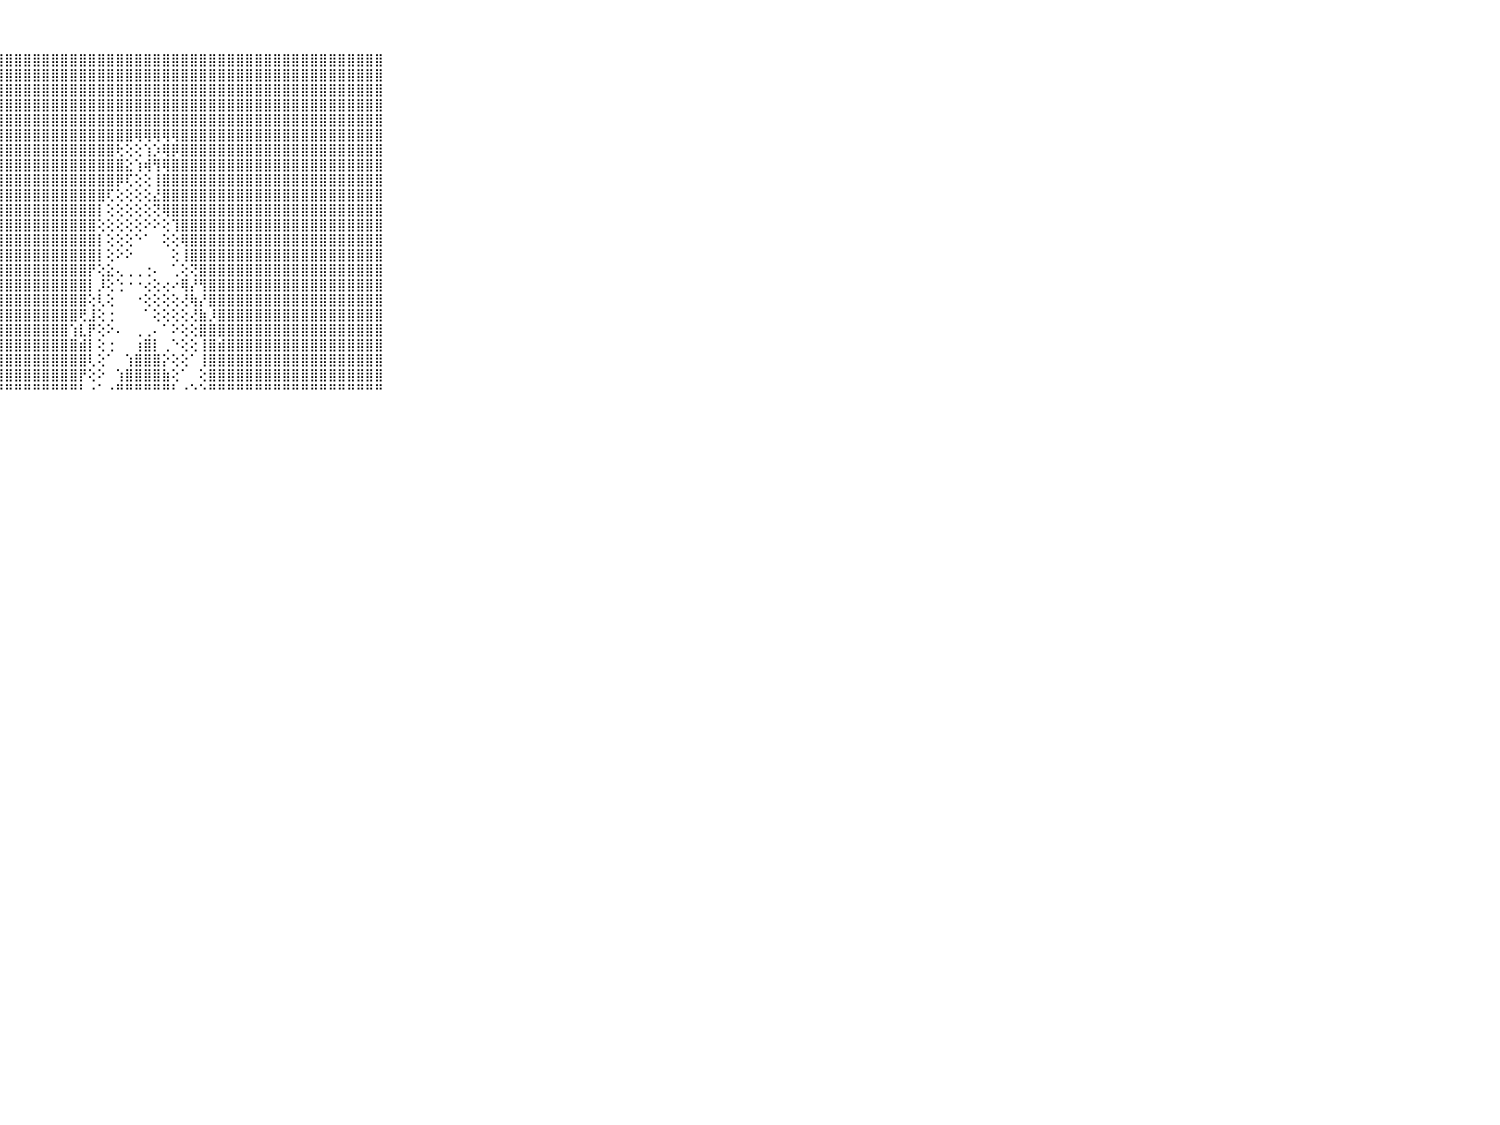

⠀⠀⠀⠀⠀⠀⠀⠀⠀⠀⠀⣿⣿⣿⣿⣿⣿⣿⣿⣿⣿⣿⣿⣿⣿⣿⣿⣿⣿⣿⣿⣿⣿⣿⣿⣿⣿⣿⣿⣿⣿⣿⣿⣿⣿⣿⣿⣿⣿⣿⣿⣿⣿⣿⣿⣿⣿⣿⣿⣿⣿⣿⣿⣿⣿⣿⣿⣿⣿⠀⠀⠀⠀⠀⠀⠀⠀⠀⠀⠀⠀
⠀⠀⠀⠀⠀⠀⠀⠀⠀⠀⠀⣿⣿⣿⣿⣿⣿⣿⣿⣿⣿⣿⣿⣿⣿⣿⣿⣿⣿⣿⣿⣿⣿⣿⣿⣿⣿⣿⣿⣿⣿⣿⣿⣿⣿⣿⣿⣿⣿⣿⣿⣿⣿⣿⣿⣿⣿⣿⣿⣿⣿⣿⣿⣿⣿⣿⣿⣿⣿⠀⠀⠀⠀⠀⠀⠀⠀⠀⠀⠀⠀
⠀⠀⠀⠀⠀⠀⠀⠀⠀⠀⠀⣿⣿⣿⣿⣿⣿⣿⣿⣿⣿⣿⣿⣿⣿⣿⣿⣿⣿⣿⣿⣿⣿⣿⣿⣿⣿⣿⣿⣿⣿⣿⣿⣿⣿⣿⣿⣿⣿⣿⣿⣿⣿⣿⣿⣿⣿⣿⣿⣿⣿⣿⣿⣿⣿⣿⣿⣿⣿⠀⠀⠀⠀⠀⠀⠀⠀⠀⠀⠀⠀
⠀⠀⠀⠀⠀⠀⠀⠀⠀⠀⠀⣿⣿⣿⣿⣿⣿⣿⣿⣿⣿⣿⣿⣿⣿⣿⣿⣿⣿⣿⣿⣿⣿⣿⣿⣿⣿⣿⣿⣿⣿⣿⣿⣿⣿⣿⣿⣿⣿⣿⣿⣿⣿⣿⣿⣿⣿⣿⣿⣿⣿⣿⣿⣿⣿⣿⣿⣿⣿⠀⠀⠀⠀⠀⠀⠀⠀⠀⠀⠀⠀
⠀⠀⠀⠀⠀⠀⠀⠀⠀⠀⠀⣿⣿⣿⣿⣿⣿⣿⣿⣿⣿⣿⣿⣿⣿⣿⣿⣿⣿⣿⣿⣿⣿⣿⣿⣿⣿⣿⣿⣿⣿⣿⣿⣿⣿⣿⣿⣿⣿⣿⣿⣿⣿⣿⣿⣿⣿⣿⣿⣿⣿⣿⣿⣿⣿⣿⣿⣿⣿⠀⠀⠀⠀⠀⠀⠀⠀⠀⠀⠀⠀
⠀⠀⠀⠀⠀⠀⠀⠀⠀⠀⠀⣿⣿⣿⣿⣿⣿⣿⣿⣿⣿⣿⣿⣿⣿⣿⣿⣿⣿⣿⣿⣿⣿⣿⣿⣿⣿⣿⣿⣿⣿⣿⢿⢿⢿⢿⢿⣿⣿⣿⣿⣿⣿⣿⣿⣿⣿⣿⣿⣿⣿⣿⣿⣿⣿⣿⣿⣿⣿⠀⠀⠀⠀⠀⠀⠀⠀⠀⠀⠀⠀
⠀⠀⠀⠀⠀⠀⠀⠀⠀⠀⠀⣿⣿⣿⣿⣿⣿⣿⣿⣿⣿⣿⣿⣿⣿⣿⣿⣿⣿⣿⣿⣿⣿⣿⣿⣿⣿⣿⣿⣿⢗⢕⢕⢱⡱⢿⡿⣿⣿⣿⣿⣿⣿⣿⣿⣿⣿⣿⣿⣿⣿⣿⣿⣿⣿⣿⣿⣿⣿⠀⠀⠀⠀⠀⠀⠀⠀⠀⠀⠀⠀
⠀⠀⠀⠀⠀⠀⠀⠀⠀⠀⠀⣿⣿⣿⣿⣿⣿⣿⣿⣿⣿⣿⣿⣿⣿⣿⣿⣿⣿⣿⣿⣿⣿⣿⣿⣿⣿⣿⣿⣿⣿⣕⢱⢾⢻⢿⣿⣿⣿⣿⣿⣿⣿⣿⣿⣿⣿⣿⣿⣿⣿⣿⣿⣿⣿⣿⣿⣿⣿⠀⠀⠀⠀⠀⠀⠀⠀⠀⠀⠀⠀
⠀⠀⠀⠀⠀⠀⠀⠀⠀⠀⠀⣿⣿⣿⣿⣿⣿⣿⣿⣿⣿⣿⣿⣿⣿⣿⣿⣿⣿⣿⣿⣿⣿⣿⣿⣿⣿⣿⣿⣿⡿⢏⢕⢕⢸⣿⣿⣿⣿⣿⣿⣿⣿⣿⣿⣿⣿⣿⣿⣿⣿⣿⣿⣿⣿⣿⣿⣿⣿⠀⠀⠀⠀⠀⠀⠀⠀⠀⠀⠀⠀
⠀⠀⠀⠀⠀⠀⠀⠀⠀⠀⠀⣿⣿⣿⣿⣿⣿⣿⣿⣿⣿⣿⣿⣿⣿⣿⣿⣿⣿⣿⣿⣿⣿⣿⣿⣿⣿⣿⣿⢏⢕⢕⢕⢕⣜⣿⣿⣿⣿⣿⣿⣿⣿⣿⣿⣿⣿⣿⣿⣿⣿⣿⣿⣿⣿⣿⣿⣿⣿⠀⠀⠀⠀⠀⠀⠀⠀⠀⠀⠀⠀
⠀⠀⠀⠀⠀⠀⠀⠀⠀⠀⠀⣿⣿⣿⣿⣿⣿⣿⣿⣿⣿⣿⣿⣿⣿⣿⣿⣿⣿⣿⣿⣿⣿⣿⣿⣿⣿⣿⡇⢕⢕⢕⢕⢕⢝⢿⣿⣿⣿⣿⣿⣿⣿⣿⣿⣿⣿⣿⣿⣿⣿⣿⣿⣿⣿⣿⣿⣿⣿⠀⠀⠀⠀⠀⠀⠀⠀⠀⠀⠀⠀
⠀⠀⠀⠀⠀⠀⠀⠀⠀⠀⠀⣿⣿⣿⣿⣿⣿⣿⣿⣿⣿⣿⣿⣿⣿⣿⣿⣿⣿⣿⣿⣿⣿⣿⣿⣿⣿⣿⢕⢕⢕⢕⢕⠕⠕⢕⢹⣿⣿⣿⣿⣿⣿⣿⣿⣿⣿⣿⣿⣿⣿⣿⣿⣿⣿⣿⣿⣿⣿⠀⠀⠀⠀⠀⠀⠀⠀⠀⠀⠀⠀
⠀⠀⠀⠀⠀⠀⠀⠀⠀⠀⠀⣿⣿⣿⣿⣿⣿⣿⣿⣿⣿⣿⣿⣿⣿⣿⣿⣿⣿⣿⣿⣿⣿⣿⣿⣿⣿⣿⡇⢕⢕⢕⠑⠁⠀⢕⢕⢿⣿⣿⣿⣿⣿⣿⣿⣿⣿⣿⣿⣿⣿⣿⣿⣿⣿⣿⣿⣿⣿⠀⠀⠀⠀⠀⠀⠀⠀⠀⠀⠀⠀
⠀⠀⠀⠀⠀⠀⠀⠀⠀⠀⠀⣿⣿⣿⣿⣿⣿⣿⣿⣿⣿⣿⣿⣿⣿⣿⣿⣿⣿⣿⣿⣿⣿⣿⣿⣿⣿⣿⡇⢕⠕⠕⠀⠀⠀⠀⢕⢸⣿⣿⣿⣿⣿⣿⣿⣿⣿⣿⣿⣿⣿⣿⣿⣿⣿⣿⣿⣿⣿⠀⠀⠀⠀⠀⠀⠀⠀⠀⠀⠀⠀
⠀⠀⠀⠀⠀⠀⠀⠀⠀⠀⠀⣿⣿⣿⣿⣿⣿⣿⣿⣿⣿⣿⣿⣿⣿⣿⣿⣿⣿⣿⣿⣿⣿⣿⣿⣿⣿⡟⢕⣕⢄⢀⢀⢐⠄⠀⢁⢕⢝⣿⣿⣿⣿⣿⣿⣿⣿⣿⣿⣿⣿⣿⣿⣿⣿⣿⣿⣿⣿⠀⠀⠀⠀⠀⠀⠀⠀⠀⠀⠀⠀
⠀⠀⠀⠀⠀⠀⠀⠀⠀⠀⠀⣿⣿⣿⣿⣿⣿⣿⣿⣿⣿⣿⣿⣿⣿⣿⣿⣿⣿⣿⣿⣿⣿⣿⣿⣿⣿⡇⡸⢕⢑⠐⠐⢔⢕⢔⠔⢿⡜⢻⣿⣿⣿⣿⣿⣿⣿⣿⣿⣿⣿⣿⣿⣿⣿⣿⣿⣿⣿⠀⠀⠀⠀⠀⠀⠀⠀⠀⠀⠀⠀
⠀⠀⠀⠀⠀⠀⠀⠀⠀⠀⠀⣿⣿⣿⣿⣿⣿⣿⣿⣿⣿⣿⣿⣿⣿⣿⣿⣿⣿⣿⣿⣿⣿⣿⣿⣿⣿⢕⢇⢕⠀⠀⠐⢕⢕⢕⢕⢜⢷⡜⣿⣿⣿⣿⣿⣿⣿⣿⣿⣿⣿⣿⣿⣿⣿⣿⣿⣿⣿⠀⠀⠀⠀⠀⠀⠀⠀⠀⠀⠀⠀
⠀⠀⠀⠀⠀⠀⠀⠀⠀⠀⠀⣿⣿⣿⣿⣿⣿⣿⣿⣿⣿⣿⣿⣿⣿⣿⣿⣿⣿⣿⣿⣿⣿⣿⣿⣿⢟⣸⢕⢐⠀⠀⠀⠁⢕⢕⢕⢕⢜⣷⡸⣿⣿⣿⣿⣿⣿⣿⣿⣿⣿⣿⣿⣿⣿⣿⣿⣿⣿⠀⠀⠀⠀⠀⠀⠀⠀⠀⠀⠀⠀
⠀⠀⠀⠀⠀⠀⠀⠀⠀⠀⠀⣿⣿⣿⣿⣿⣿⣿⣿⣿⣿⣿⣿⣿⣿⣿⣿⣿⣿⣿⣿⣿⣿⣿⣿⢱⣇⡟⢕⠕⠄⠀⢀⢀⠄⠁⠕⢕⢕⣿⣿⣿⣿⣿⣿⣿⣿⣿⣿⣿⣿⣿⣿⣿⣿⣿⣿⣿⣿⠀⠀⠀⠀⠀⠀⠀⠀⠀⠀⠀⠀
⠀⠀⠀⠀⠀⠀⠀⠀⠀⠀⠀⣿⣿⣿⣿⣿⣿⣿⣿⣿⣿⣿⣿⣿⣿⣿⣿⣿⣿⣿⣿⣿⣿⣿⣿⣿⣾⡇⢕⢐⠀⠀⢰⣿⡇⢀⠑⢕⢕⢸⣿⣾⣿⣿⣿⣿⣿⣿⣿⣿⣿⣿⣿⣿⣿⣿⣿⣿⣿⠀⠀⠀⠀⠀⠀⠀⠀⠀⠀⠀⠀
⠀⠀⠀⠀⠀⠀⠀⠀⠀⠀⠀⣿⣿⣿⣿⣿⣿⣿⣿⣿⣿⣿⣿⣿⣿⣿⣿⣿⣿⣿⣿⣿⣿⣿⣿⣿⣿⢇⢕⠁⠀⢱⣿⣿⣿⡕⢕⢕⠁⢸⣿⣿⣿⣿⣿⣿⣿⣿⣿⣿⣿⣿⣿⣿⣿⣿⣿⣿⣿⠀⠀⠀⠀⠀⠀⠀⠀⠀⠀⠀⠀
⠀⠀⠀⠀⠀⠀⠀⠀⠀⠀⠀⣿⣿⣿⣿⣿⣿⣿⣿⣿⣿⣿⣿⣿⣿⣿⣿⣿⣿⣿⣿⣿⣿⣿⣿⣿⡟⢕⠕⠀⢱⣿⣿⣿⣿⣷⢕⠁⠀⢕⣿⣿⣿⣿⣿⣿⣿⣿⣿⣿⣿⣿⣿⣿⣿⣿⣿⣿⣿⠀⠀⠀⠀⠀⠀⠀⠀⠀⠀⠀⠀
⠀⠀⠀⠀⠀⠀⠀⠀⠀⠀⠀⠛⠛⠛⠛⠛⠛⠛⠛⠛⠛⠛⠛⠛⠛⠛⠛⠛⠛⠛⠛⠛⠛⠛⠛⠛⠃⠐⠁⠐⠛⠛⠛⠛⠛⠛⠃⠐⠑⠑⠛⠛⠛⠛⠛⠛⠛⠛⠛⠛⠛⠛⠛⠛⠛⠛⠛⠛⠛⠀⠀⠀⠀⠀⠀⠀⠀⠀⠀⠀⠀